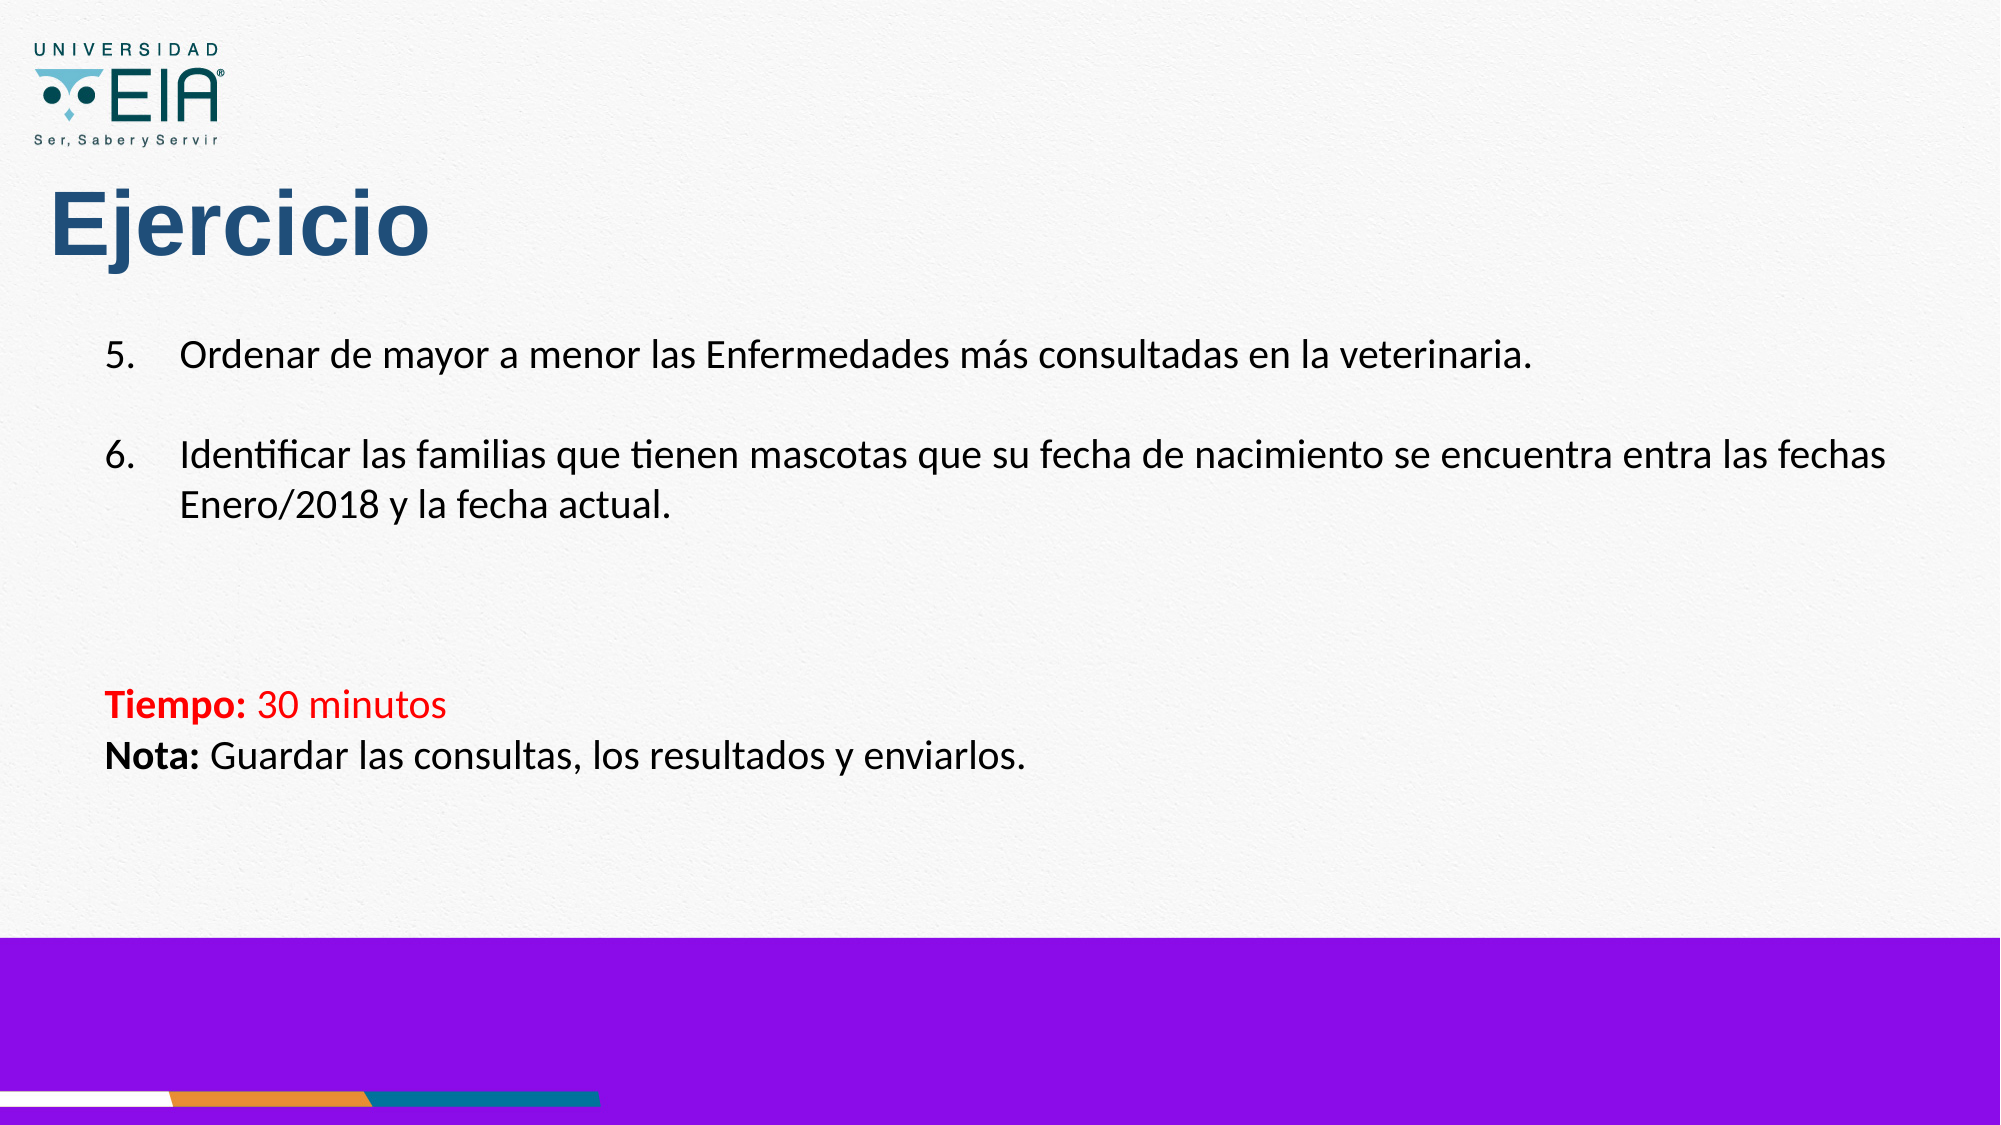

# Ejercicio
Ordenar de mayor a menor las Enfermedades más consultadas en la veterinaria.

Identificar las familias que tienen mascotas que su fecha de nacimiento se encuentra entra las fechas Enero/2018 y la fecha actual.

Tiempo: 30 minutos
Nota: Guardar las consultas, los resultados y enviarlos.